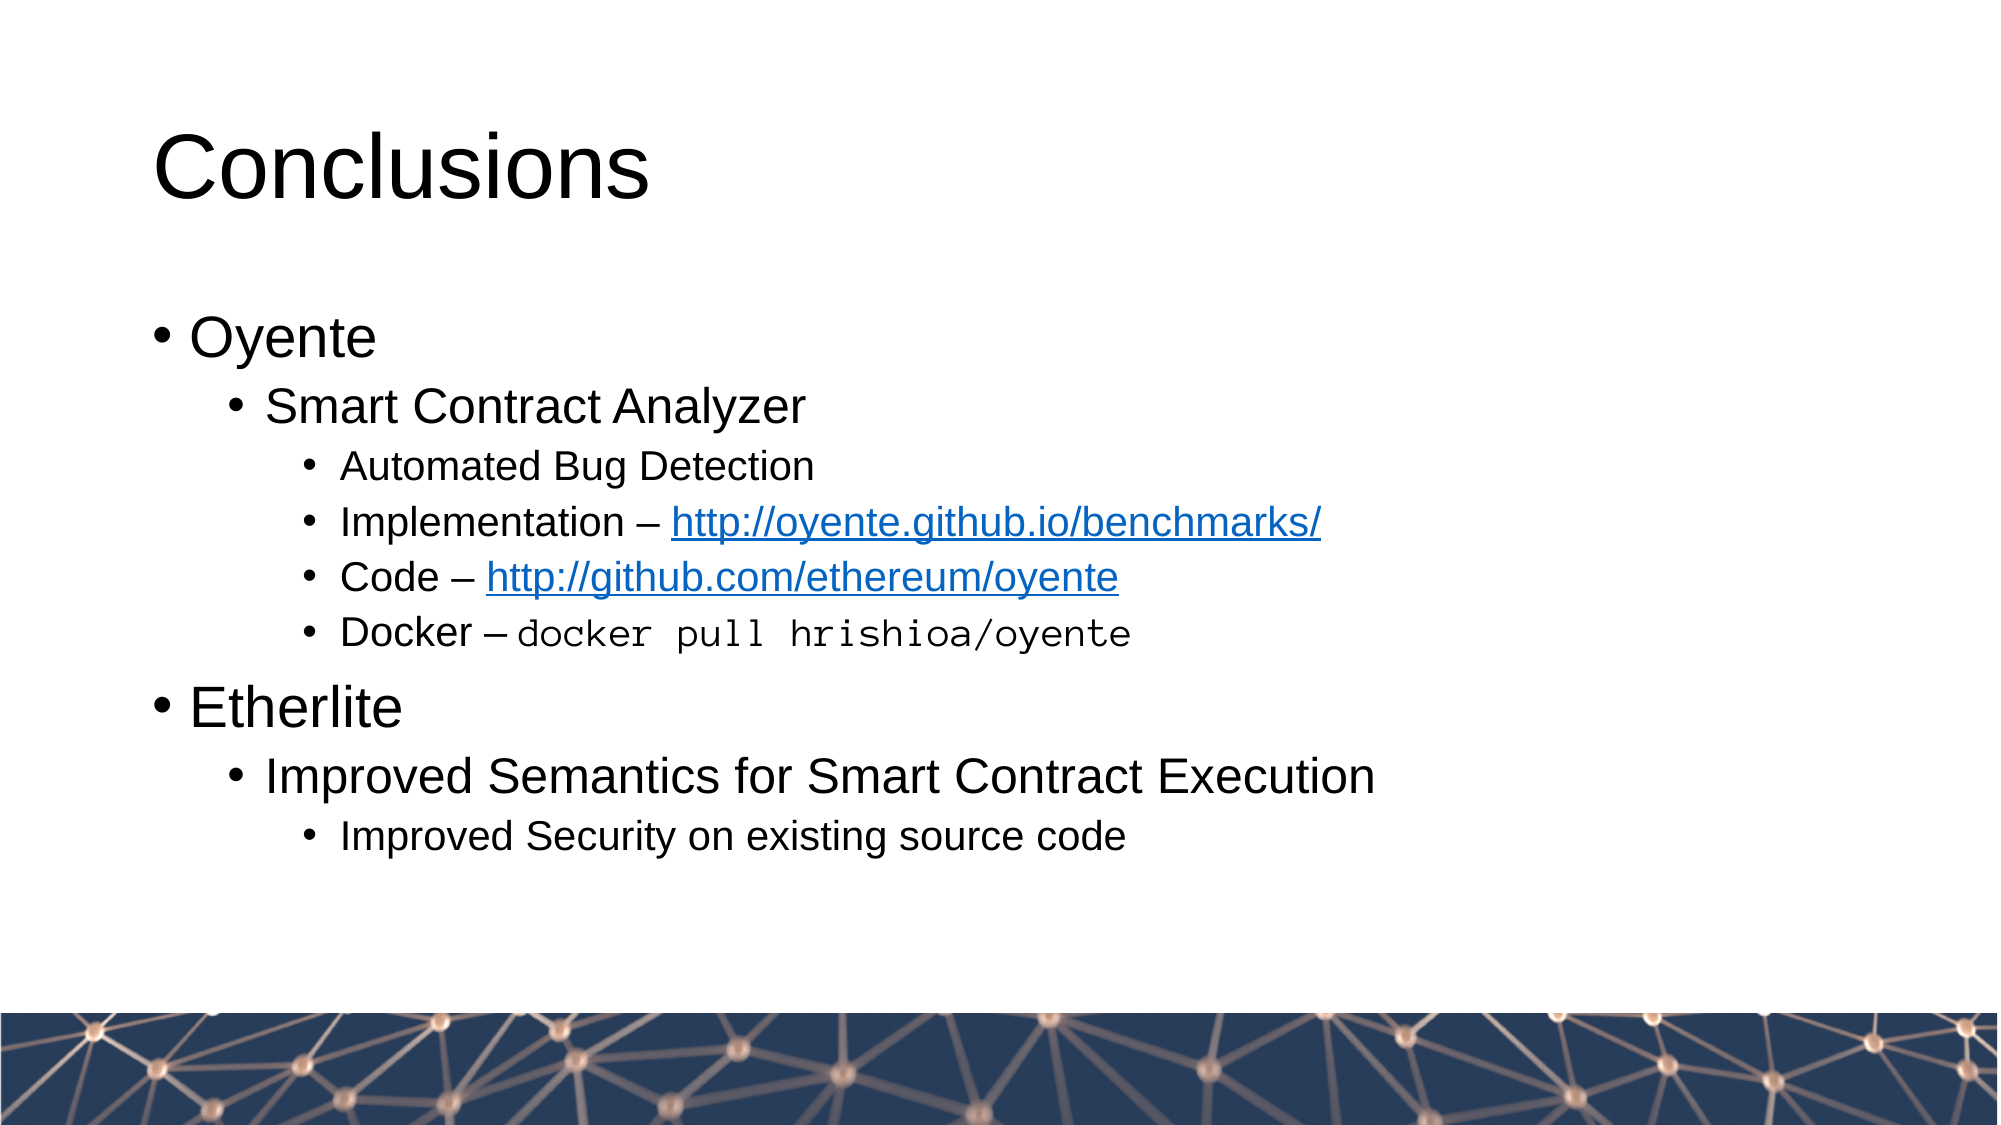

# Conclusions
Oyente
Smart Contract Analyzer
Automated Bug Detection
Implementation – http://oyente.github.io/benchmarks/
Code – http://github.com/ethereum/oyente
Docker – docker pull hrishioa/oyente
Etherlite
Improved Semantics for Smart Contract Execution
Improved Security on existing source code